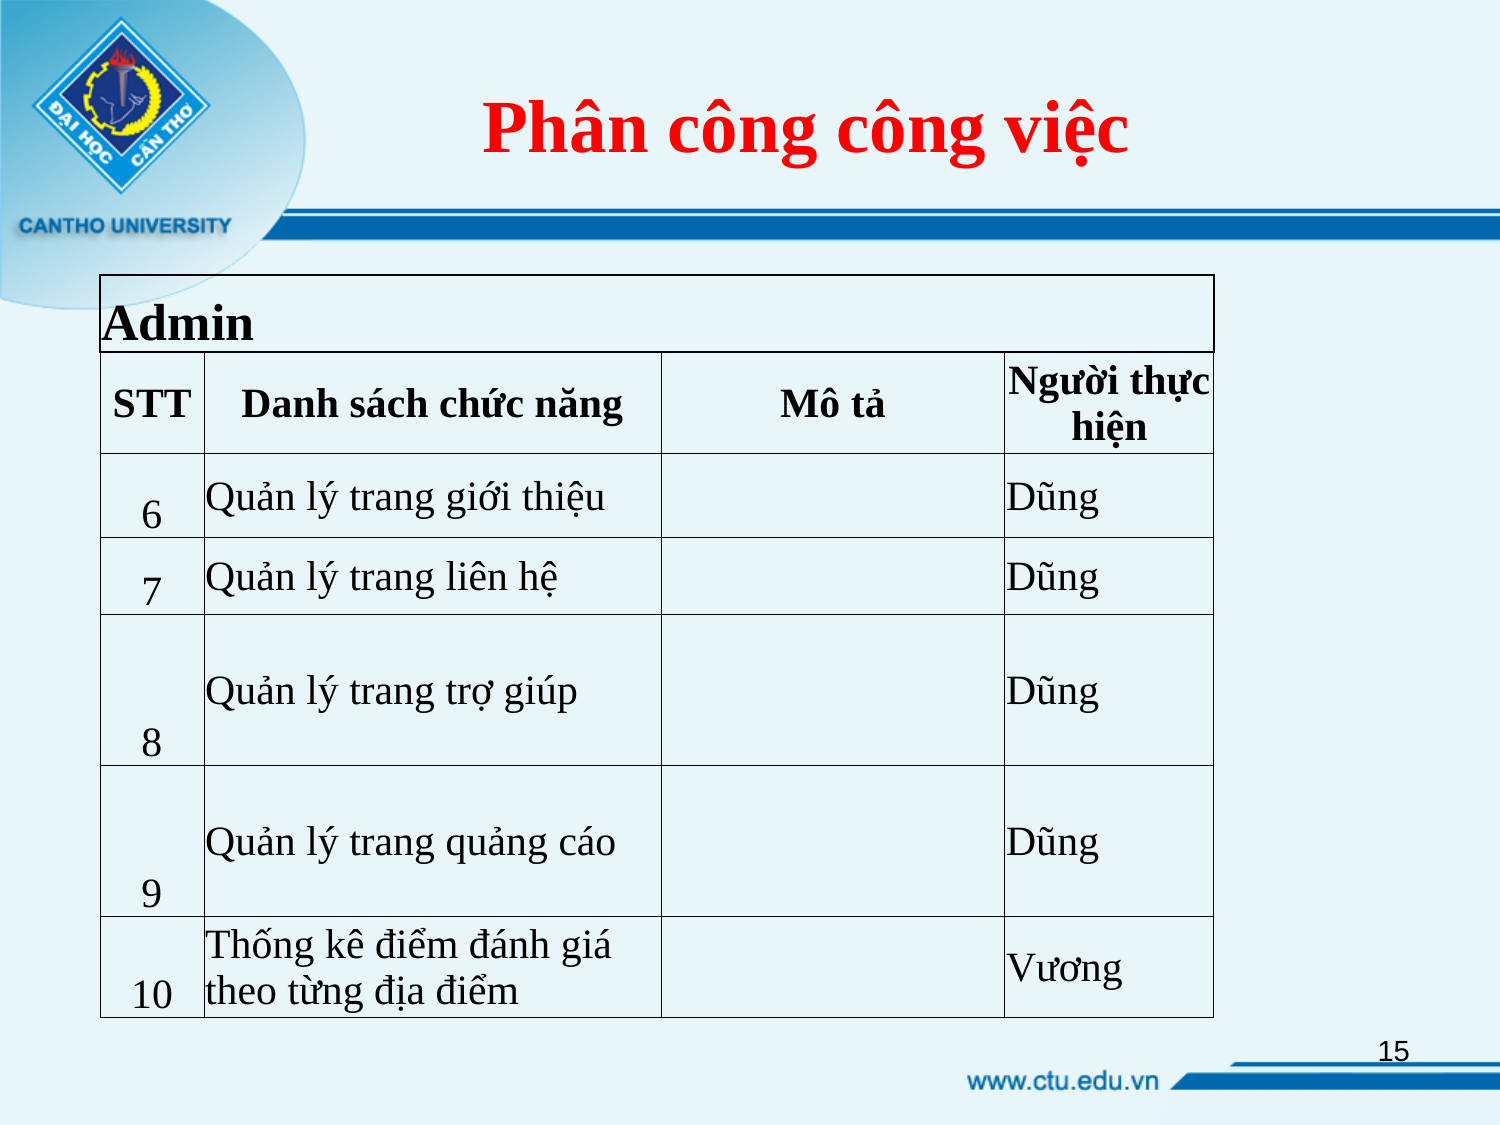

# Phân công công việc
| Admin |  |  |  |
| --- | --- | --- | --- |
| STT | Danh sách chức năng | Mô tả | Người thực hiện |
| 6 | Quản lý trang giới thiệu |  | Dũng |
| 7 | Quản lý trang liên hệ |  | Dũng |
| 8 | Quản lý trang trợ giúp |  | Dũng |
| 9 | Quản lý trang quảng cáo |  | Dũng |
| 10 | Thống kê điểm đánh giá theo từng địa điểm |  | Vương |
15